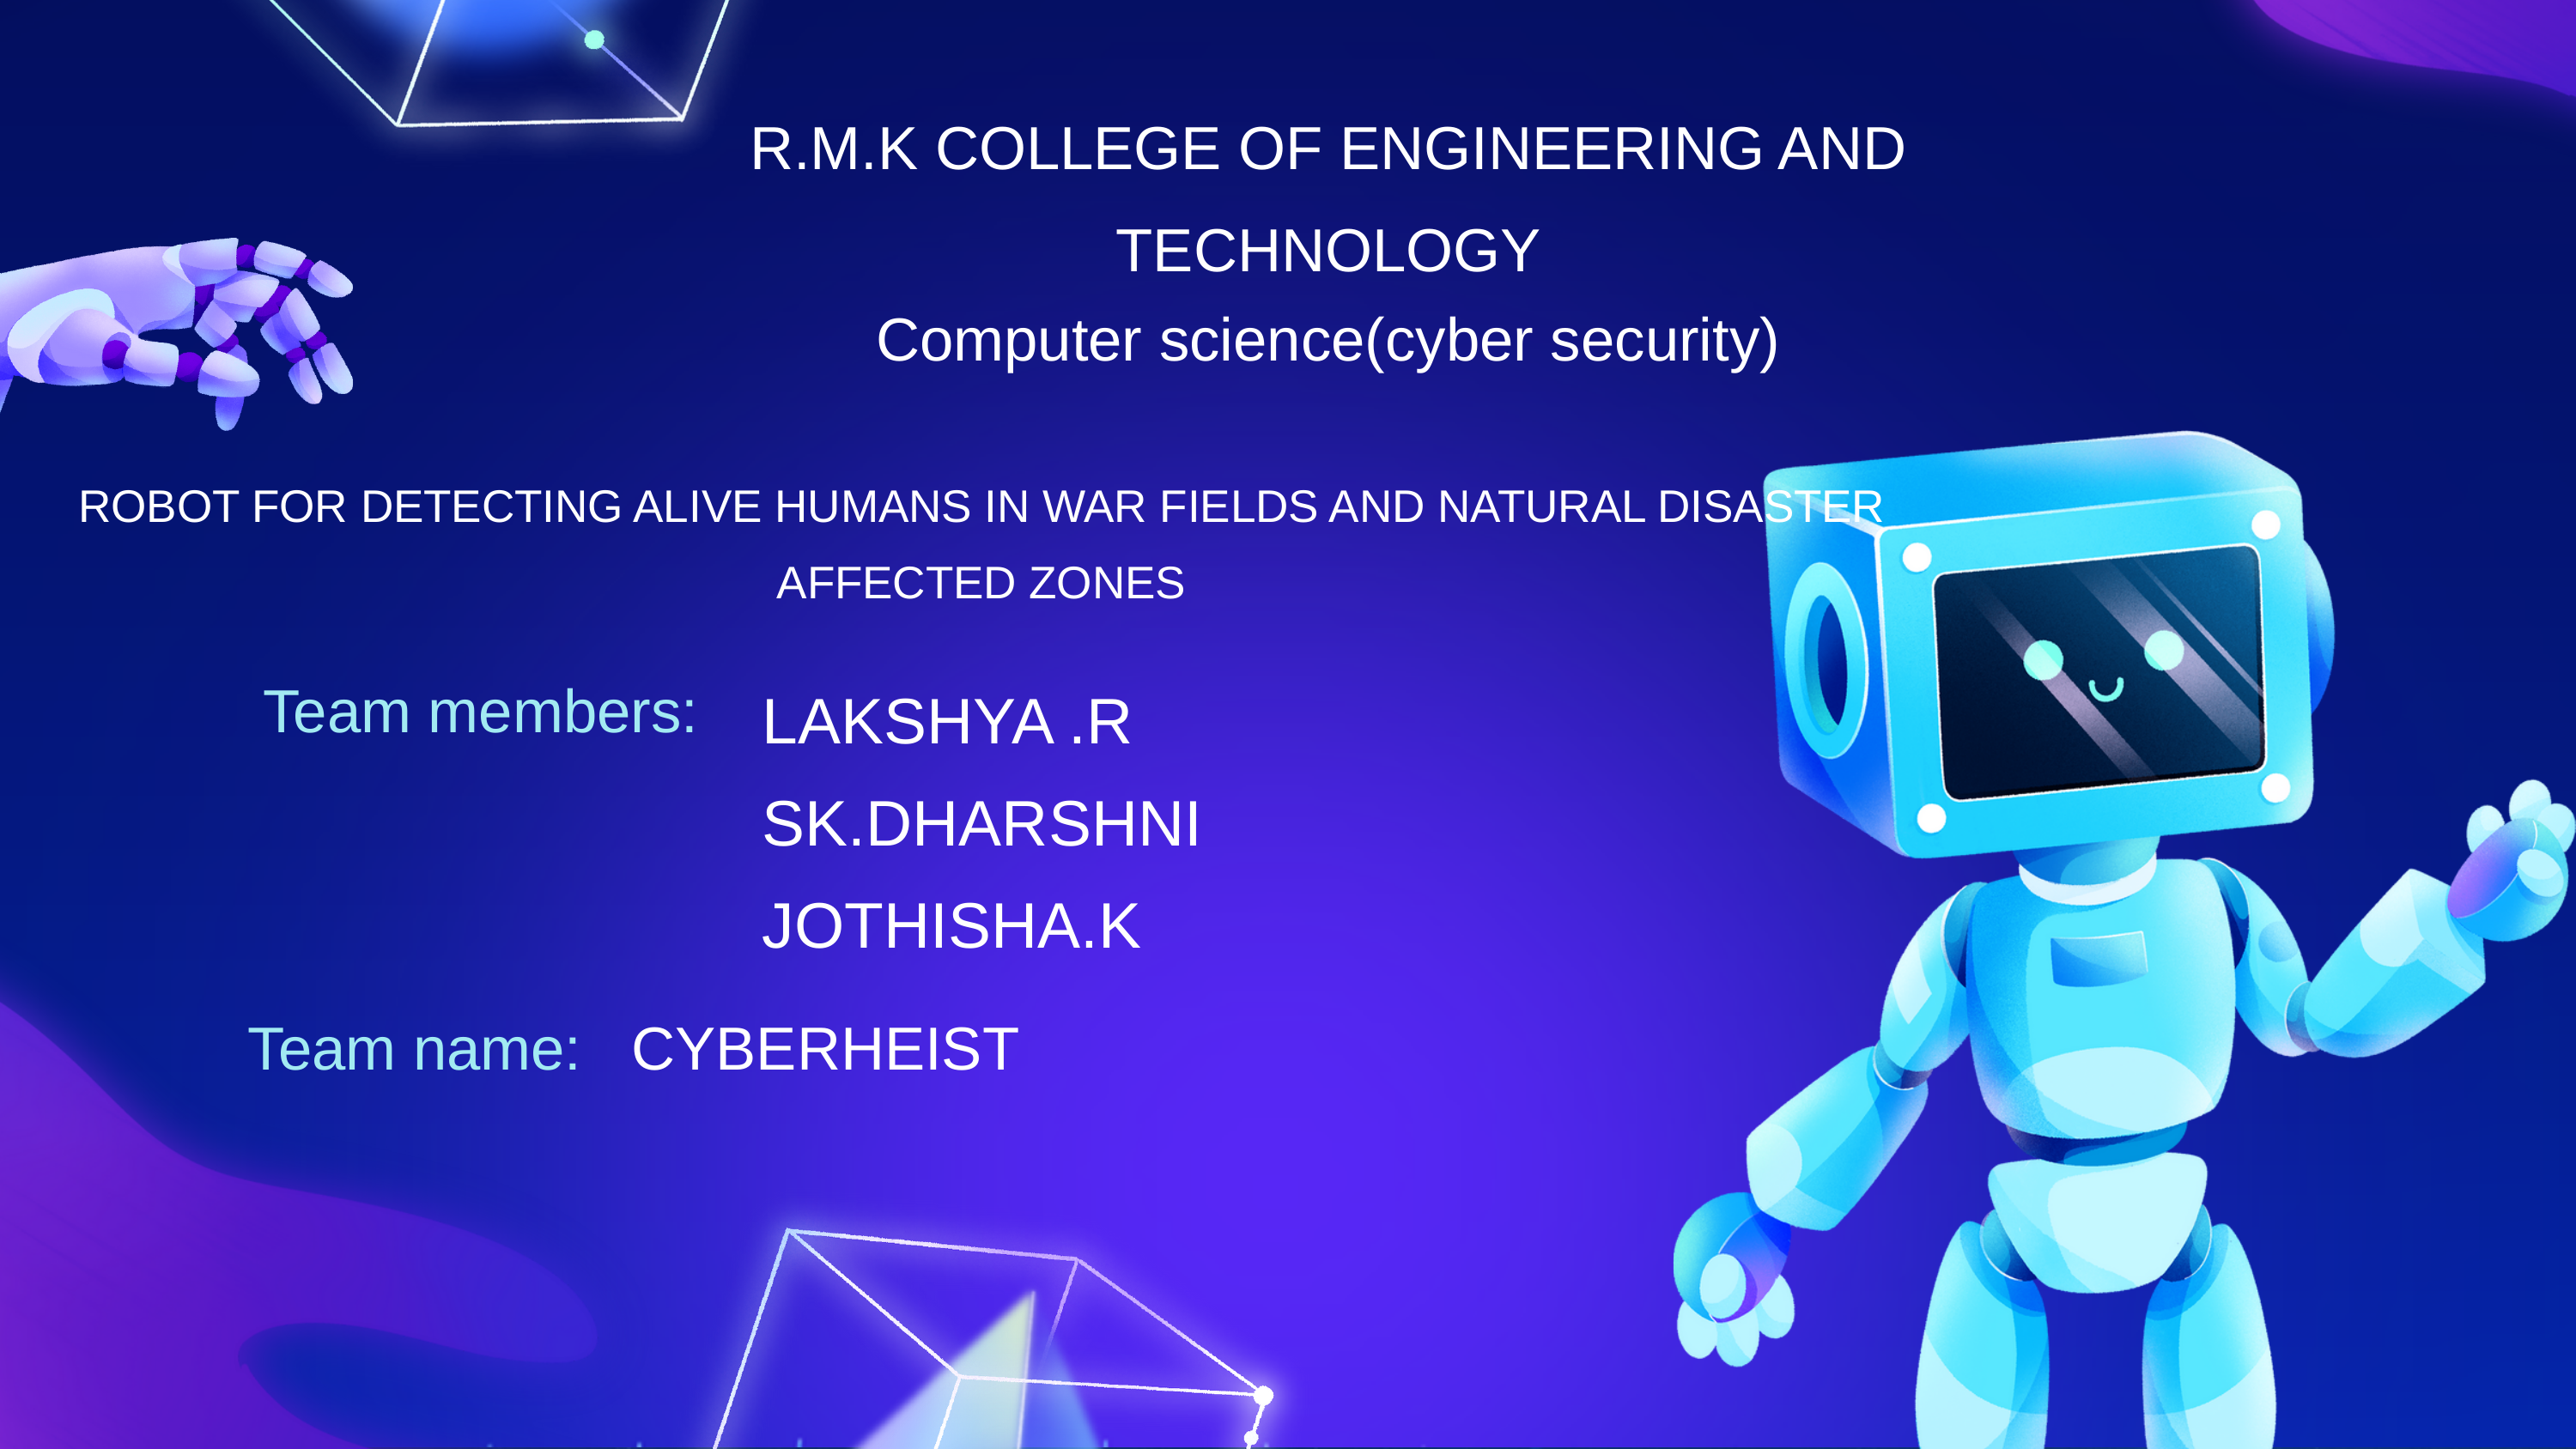

R.M.K COLLEGE OF ENGINEERING AND TECHNOLOGY

Computer science(cyber security)

ROBOT FOR DETECTING ALIVE HUMANS IN WAR FIELDS AND NATURAL DISASTER AFFECTED ZONES
Team members:
LAKSHYA .R
SK.DHARSHNI
JOTHISHA.K

Team name:
CYBERHEIST